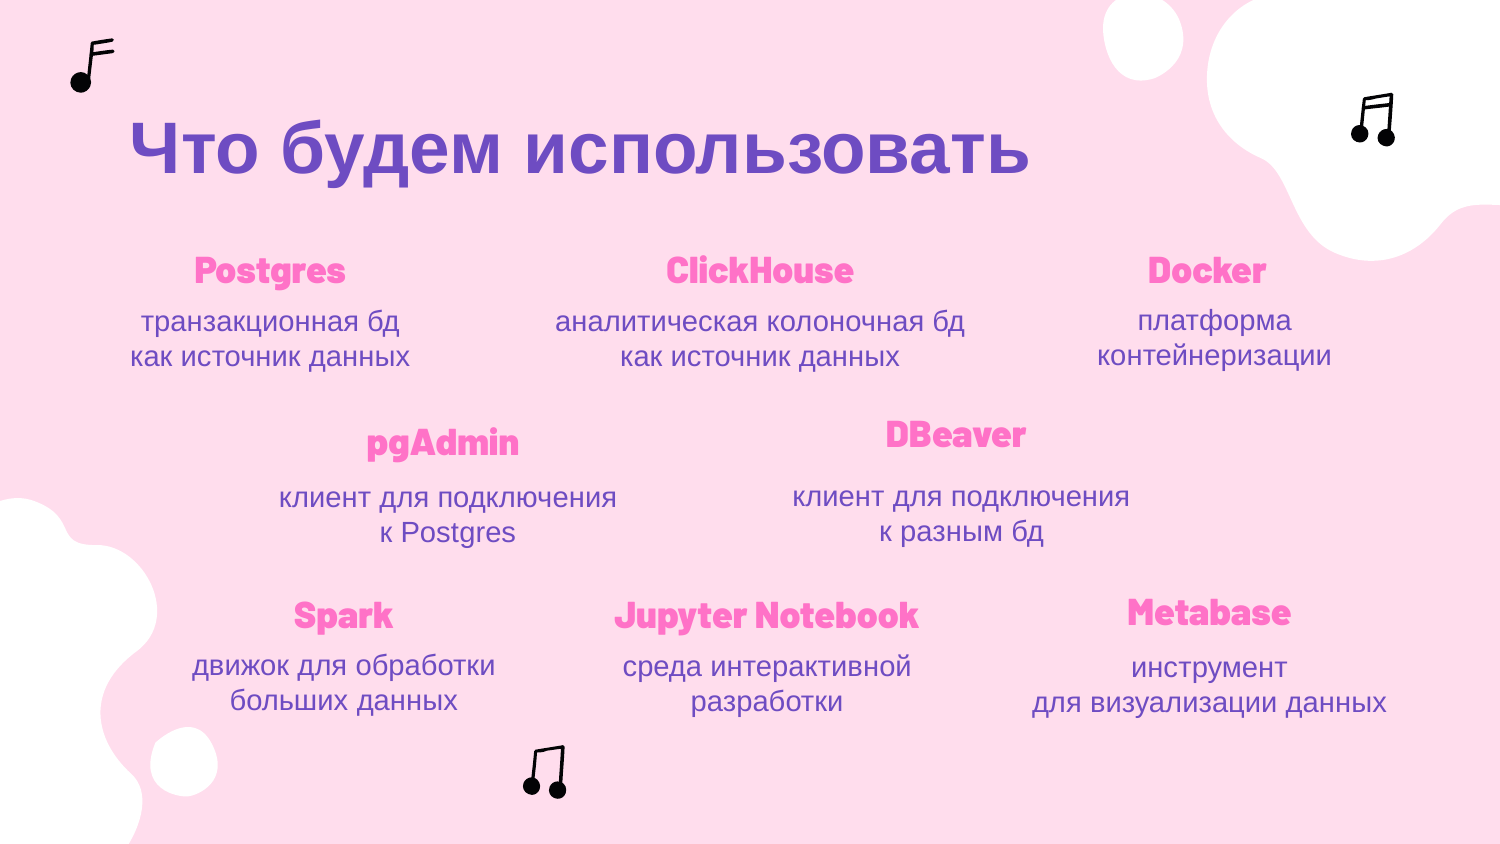

Что будем использовать
ClickHouse
Postgres
Docker
платформа
контейнеризации
транзакционная бд
как источник данных
аналитическая колоночная бд как источник данных
pgAdmin
DBeaver
клиент для подключения
к разным бд
клиент для подключения
к Postgres
Spark
Jupyter Notebook
Metabase
движок для обработки больших данных
среда интерактивной разработки
инструмент
для визуализации данных